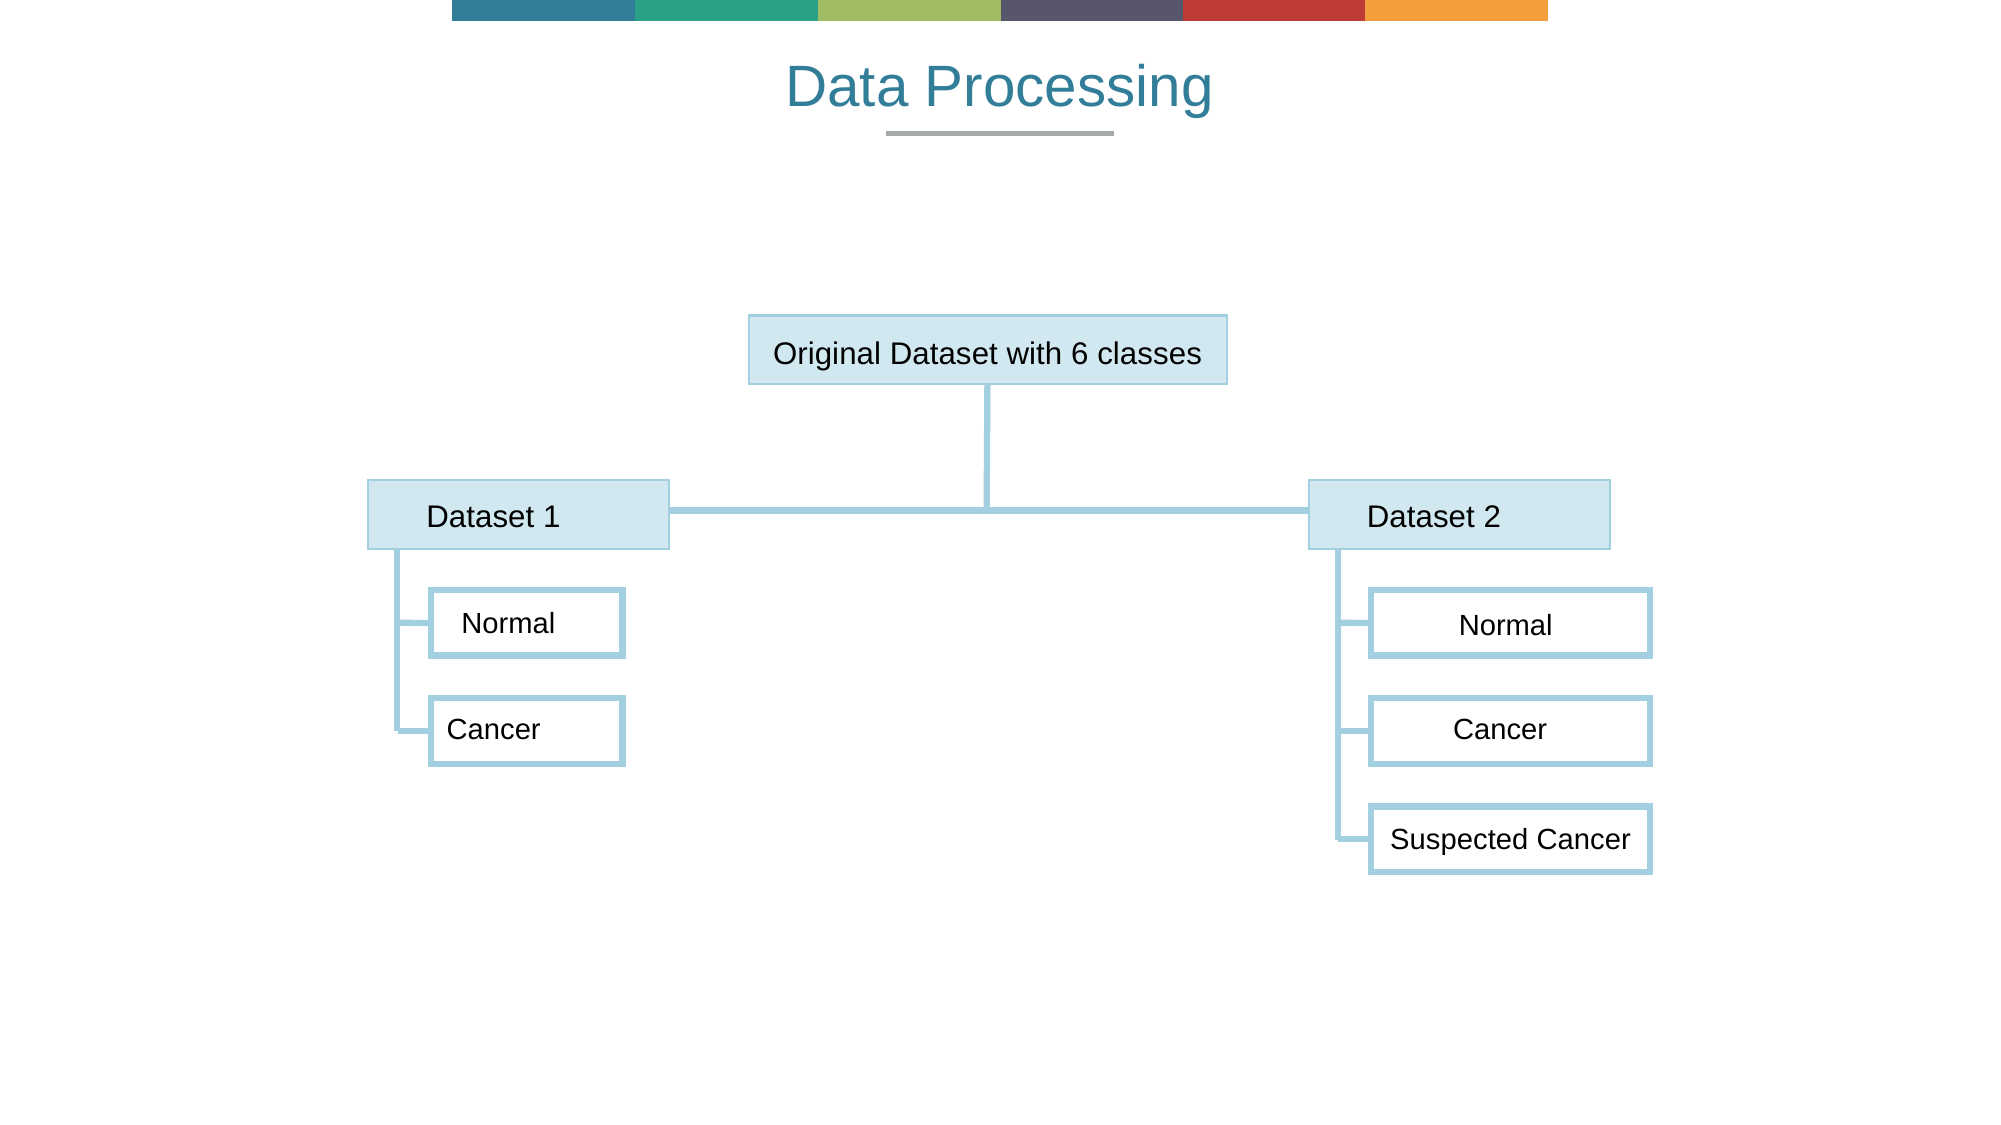

# Data Processing

Original Dataset with 6 classes

Dataset 2

Normal

Cancer

Suspected Cancer

Dataset 1

Normal

Cancer